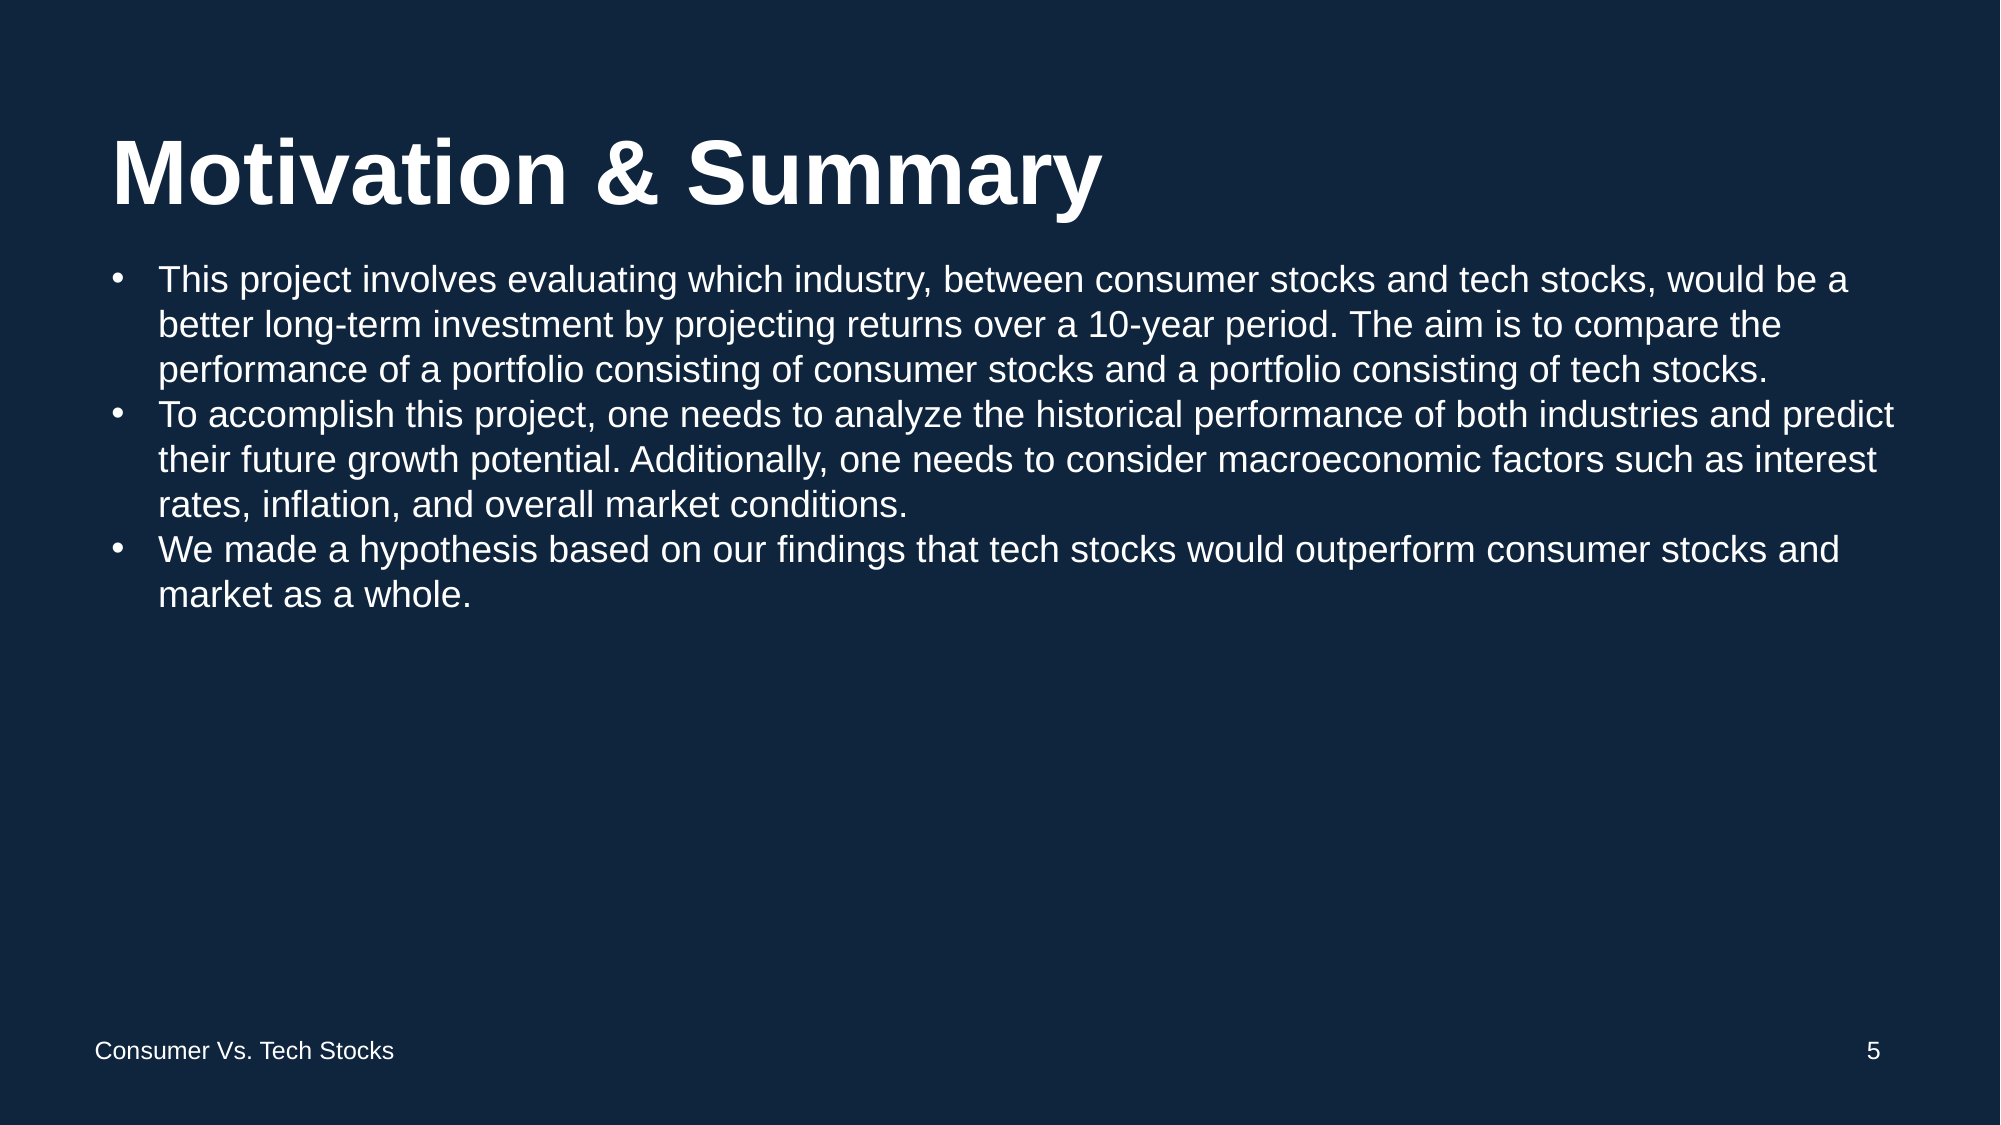

# Motivation & Summary
This project involves evaluating which industry, between consumer stocks and tech stocks, would be a better long-term investment by projecting returns over a 10-year period. The aim is to compare the performance of a portfolio consisting of consumer stocks and a portfolio consisting of tech stocks.
To accomplish this project, one needs to analyze the historical performance of both industries and predict their future growth potential. Additionally, one needs to consider macroeconomic factors such as interest rates, inflation, and overall market conditions.
We made a hypothesis based on our findings that tech stocks would outperform consumer stocks and market as a whole.
5
Consumer Vs. Tech Stocks